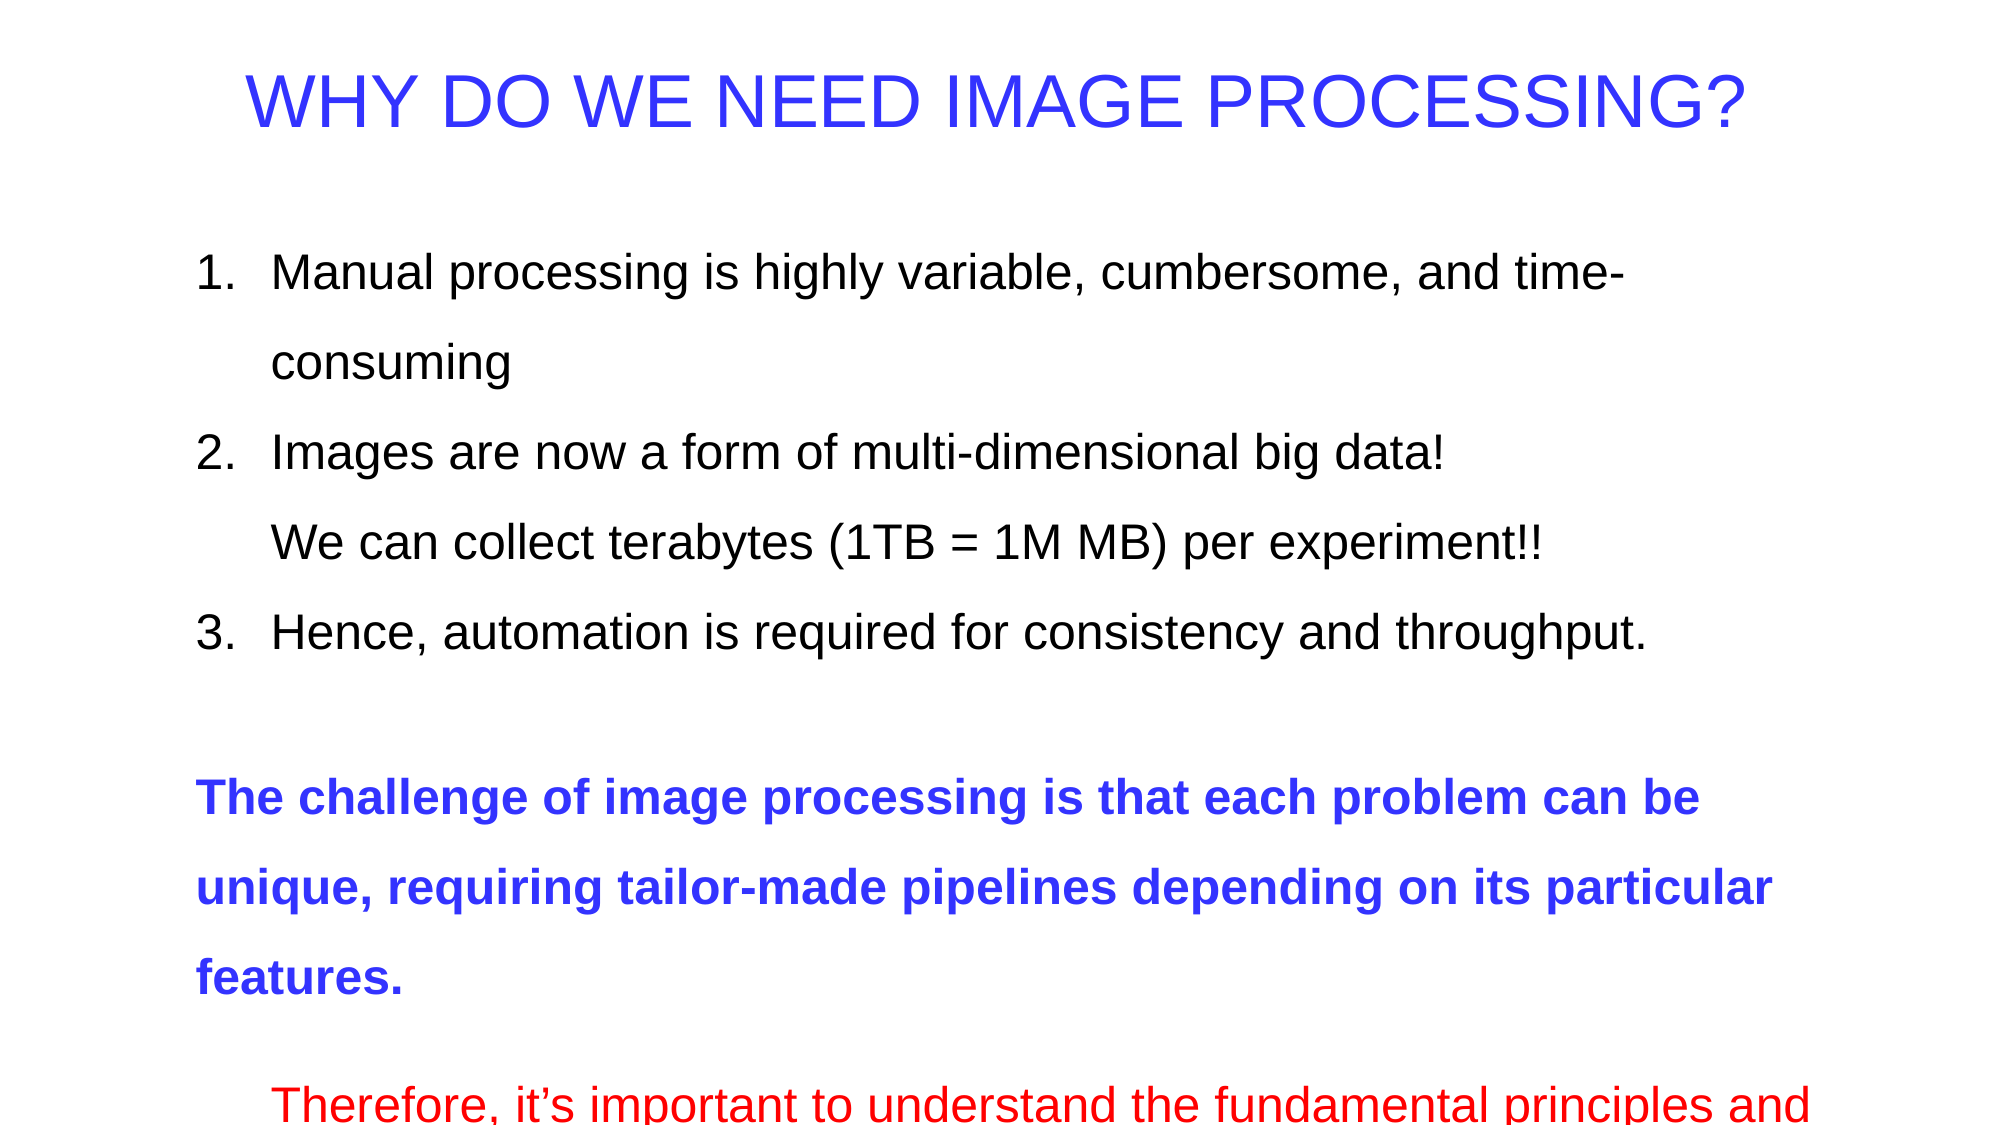

WHY DO WE NEED IMAGE PROCESSING?
Manual processing is highly variable, cumbersome, and time-consuming
Images are now a form of multi-dimensional big data!
We can collect terabytes (1TB = 1M MB) per experiment!!
Hence, automation is required for consistency and throughput.

The challenge of image processing is that each problem can be unique, requiring tailor-made pipelines depending on its particular features.

Therefore, it’s important to understand the fundamental principles and use them contextually, rather than applying formulaic plug-and-play pipelines.